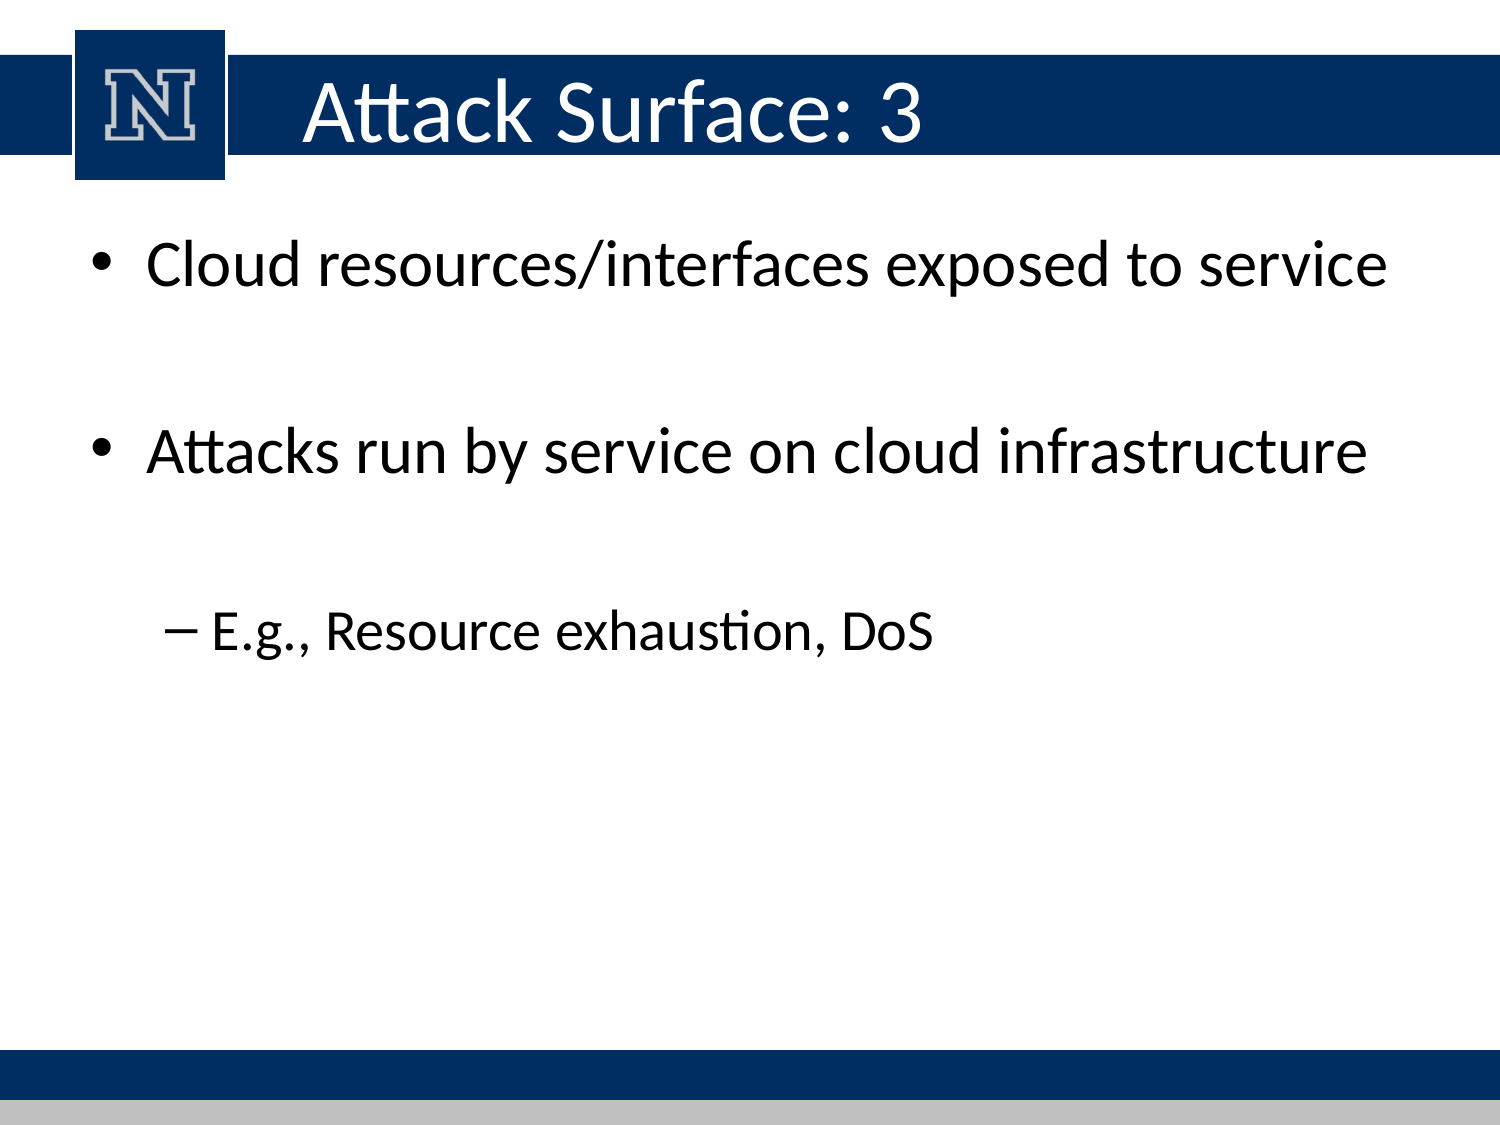

# Attack Surface: 3
Cloud resources/interfaces exposed to service

Attacks run by service on cloud infrastructure

E.g., Resource exhaustion, DoS